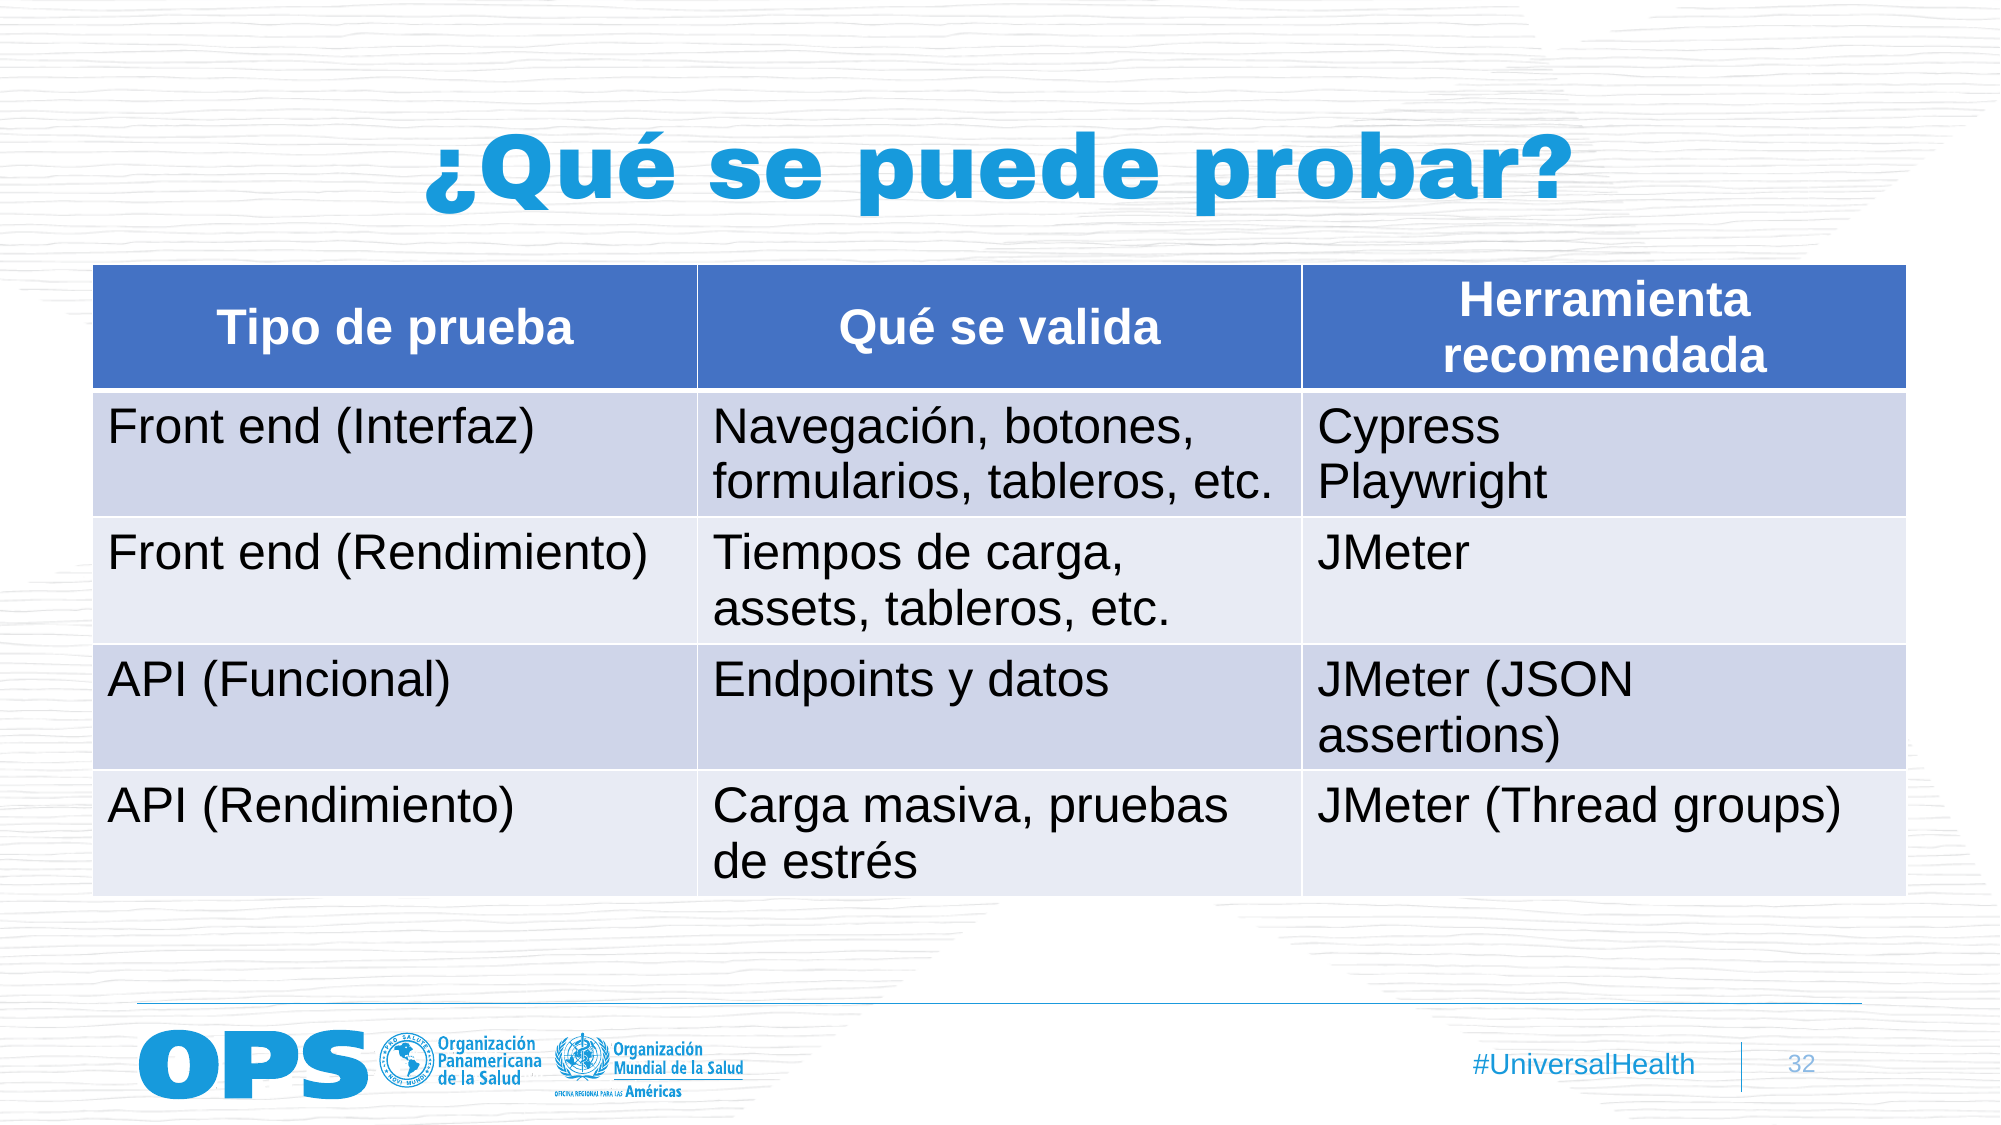

# ¿Qué se puede probar?
| Tipo de prueba | Qué se valida | Herramienta recomendada |
| --- | --- | --- |
| Front end (Interfaz) | Navegación, botones, formularios, tableros, etc. | Cypress Playwright |
| Front end (Rendimiento) | Tiempos de carga, assets, tableros, etc. | JMeter |
| API (Funcional) | Endpoints y datos | JMeter (JSON assertions) |
| API (Rendimiento) | Carga masiva, pruebas de estrés | JMeter (Thread groups) |
32